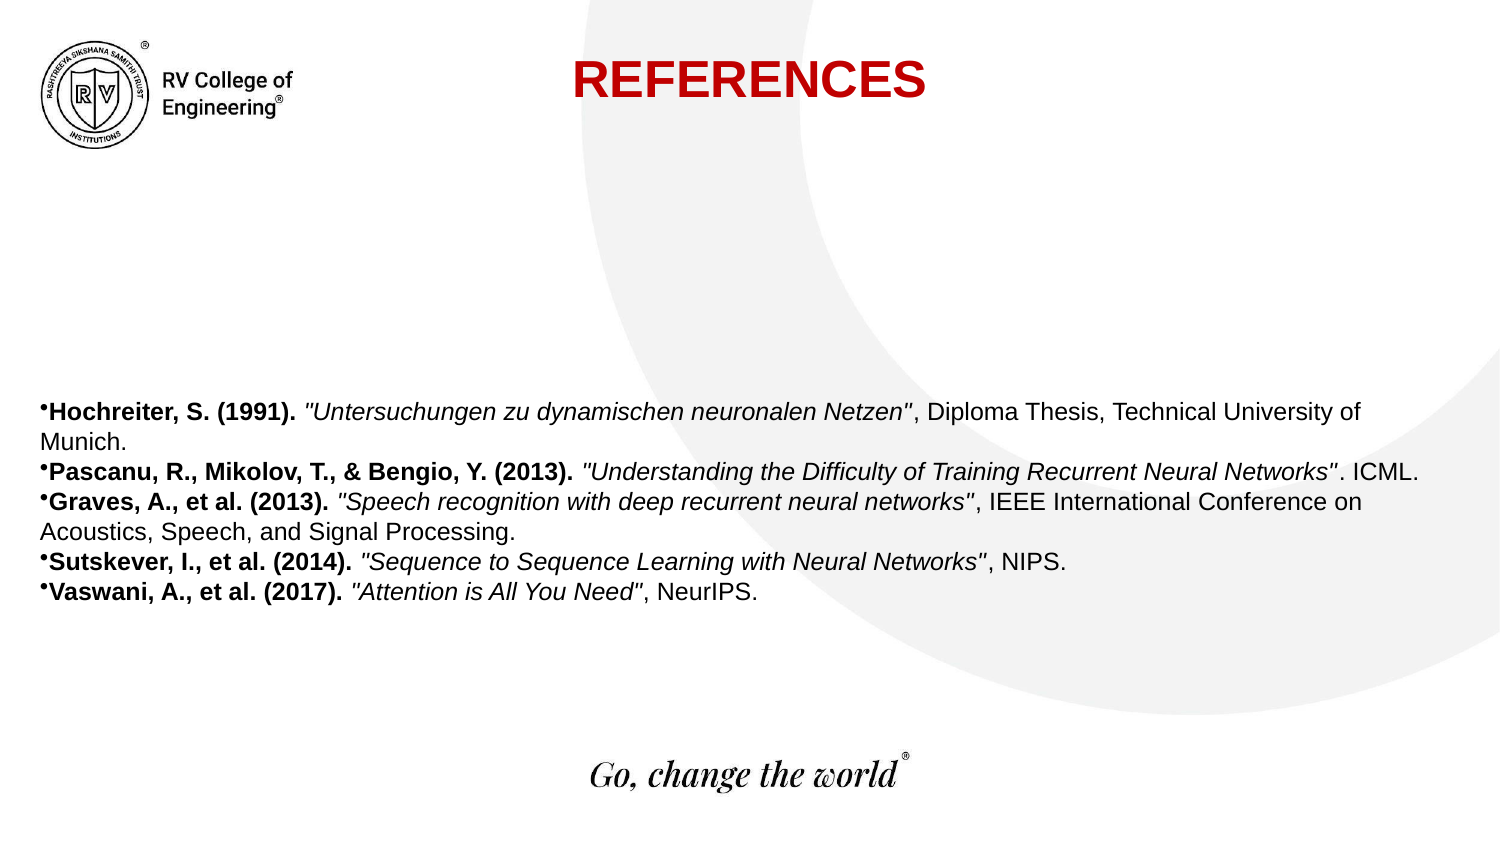

# REFERENCES
Hochreiter, S. (1991). "Untersuchungen zu dynamischen neuronalen Netzen", Diploma Thesis, Technical University of Munich.
Pascanu, R., Mikolov, T., & Bengio, Y. (2013). "Understanding the Difficulty of Training Recurrent Neural Networks". ICML.
Graves, A., et al. (2013). "Speech recognition with deep recurrent neural networks", IEEE International Conference on Acoustics, Speech, and Signal Processing.
Sutskever, I., et al. (2014). "Sequence to Sequence Learning with Neural Networks", NIPS.
Vaswani, A., et al. (2017). "Attention is All You Need", NeurIPS.